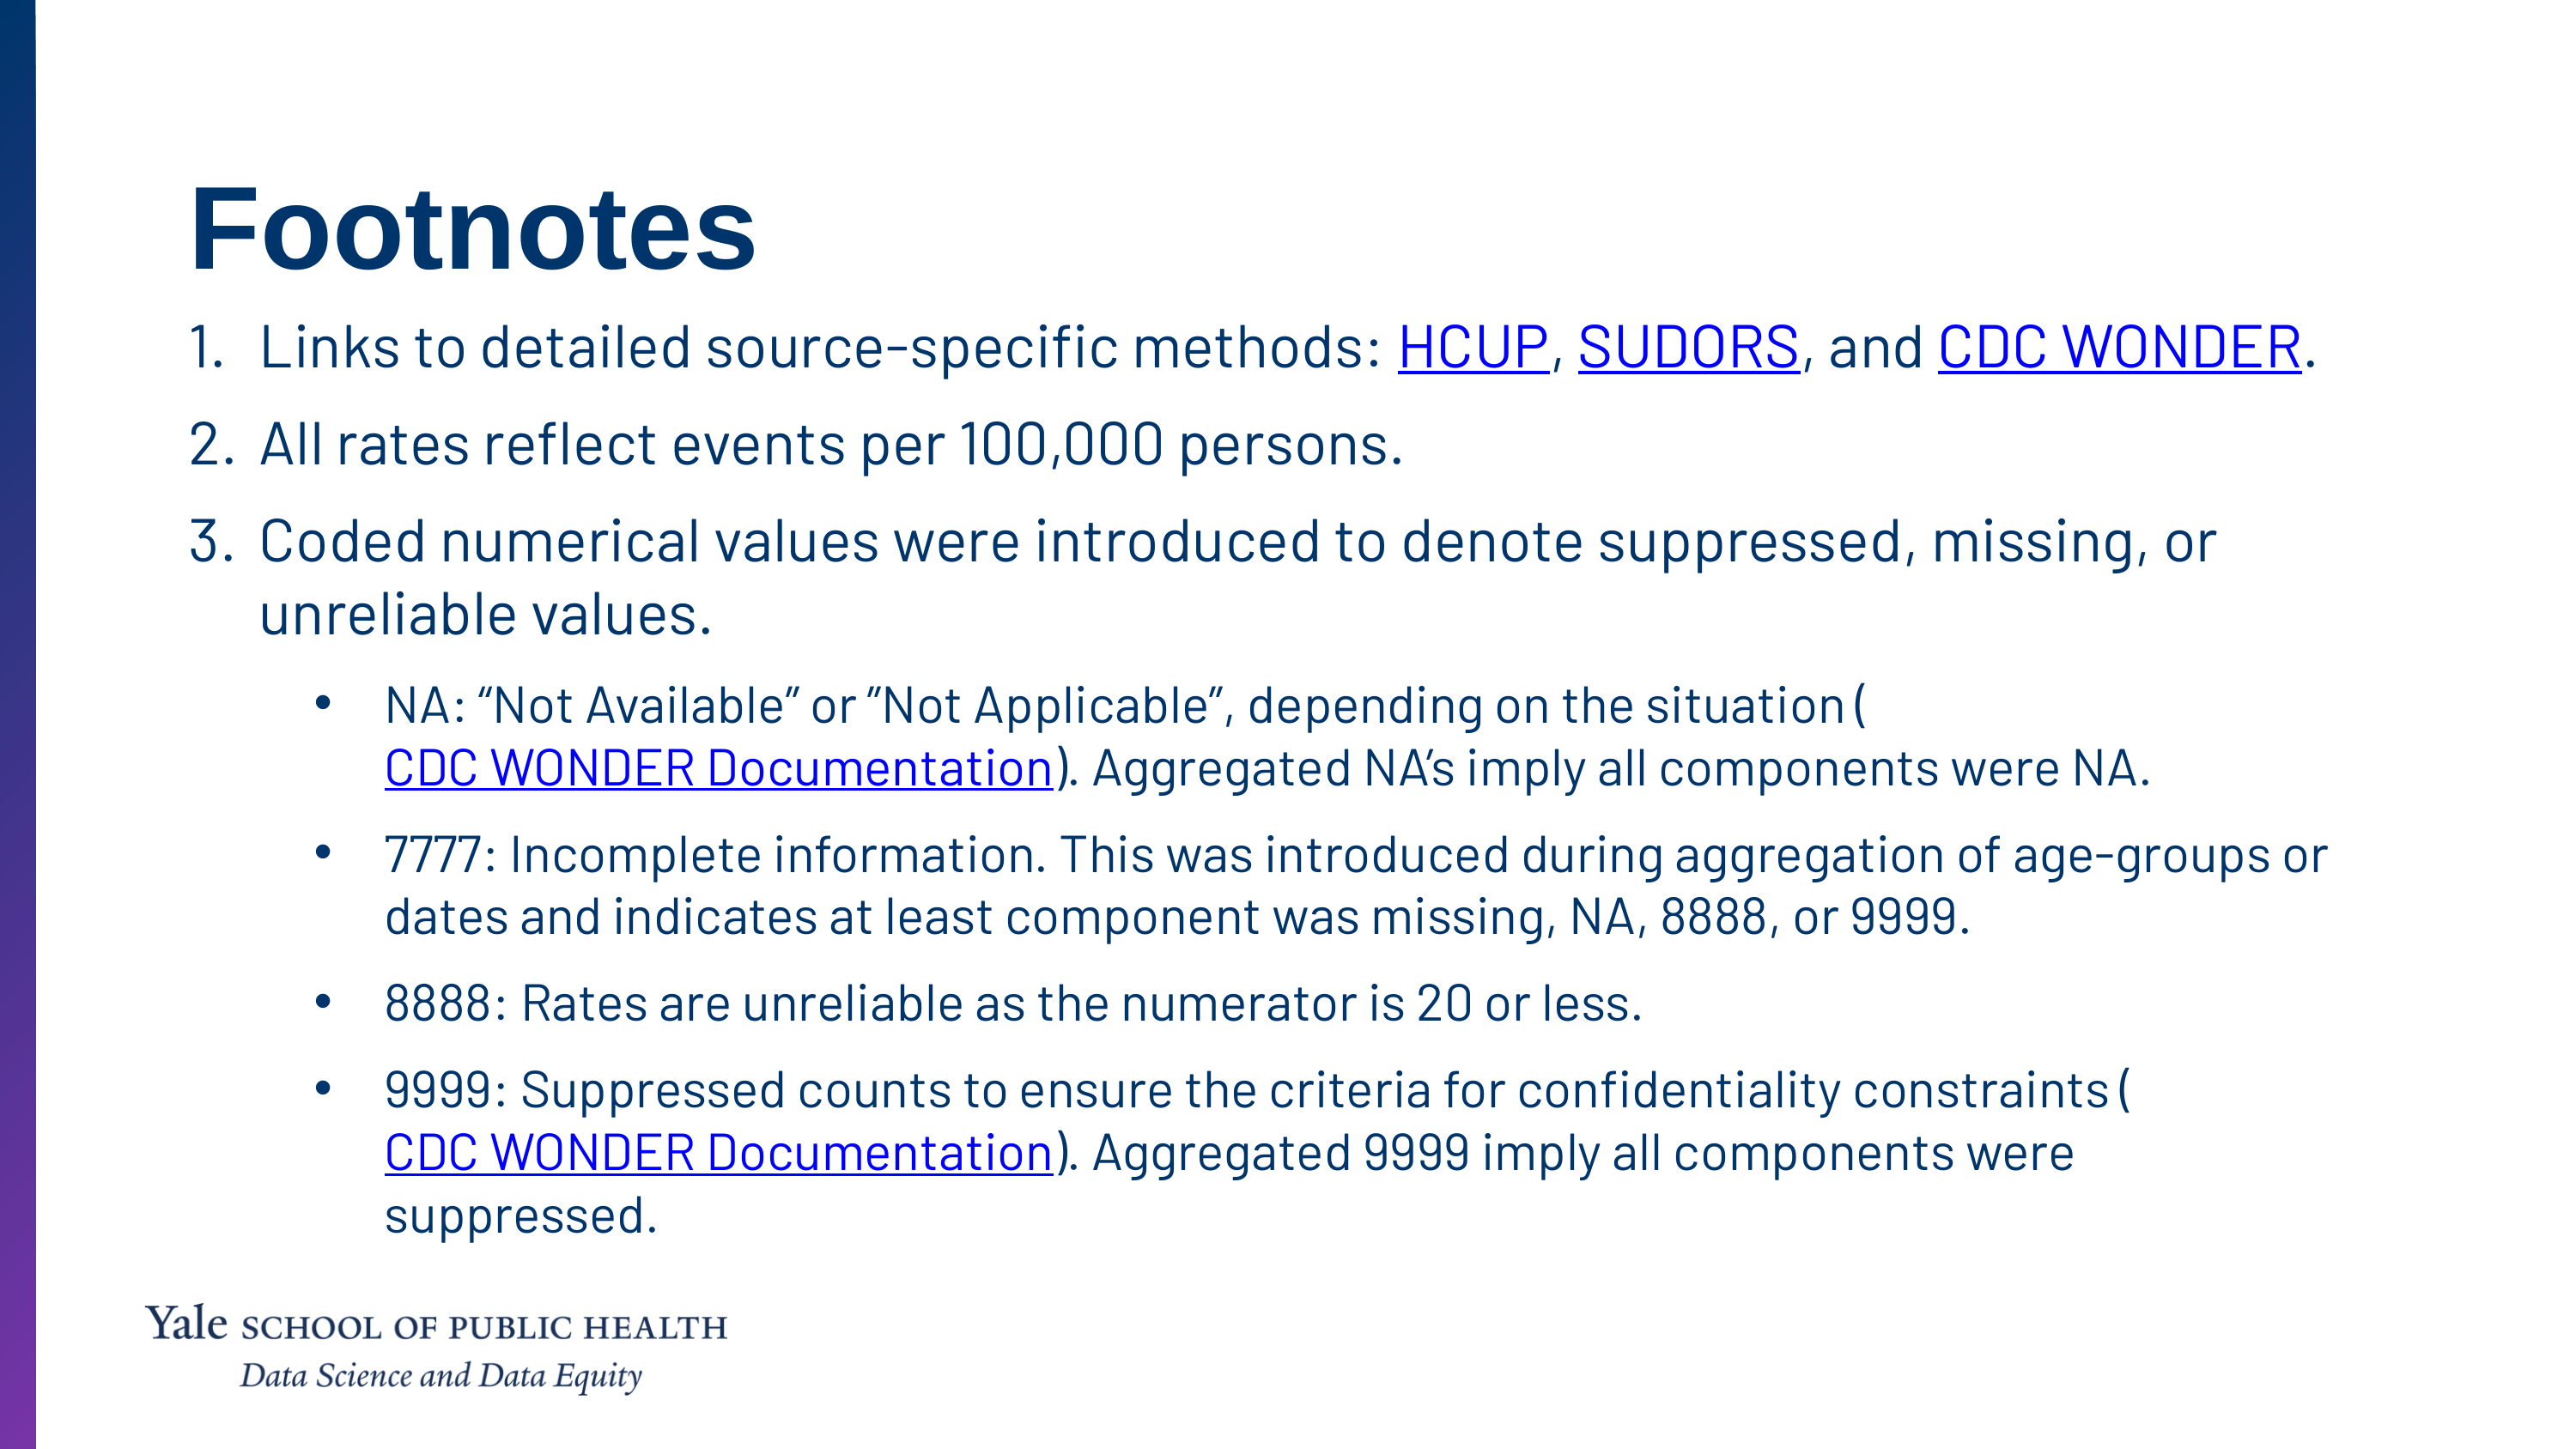

Footnotes
Links to detailed source-specific methods: HCUP, SUDORS, and CDC WONDER.
All rates reflect events per 100,000 persons.
Coded numerical values were introduced to denote suppressed, missing, or unreliable values.
NA: “Not Available” or ”Not Applicable”, depending on the situation (CDC WONDER Documentation). Aggregated NA’s imply all components were NA.
7777: Incomplete information. This was introduced during aggregation of age-groups or dates and indicates at least component was missing, NA, 8888, or 9999.
8888: Rates are unreliable as the numerator is 20 or less.
9999: Suppressed counts to ensure the criteria for confidentiality constraints (CDC WONDER Documentation). Aggregated 9999 imply all components were suppressed.